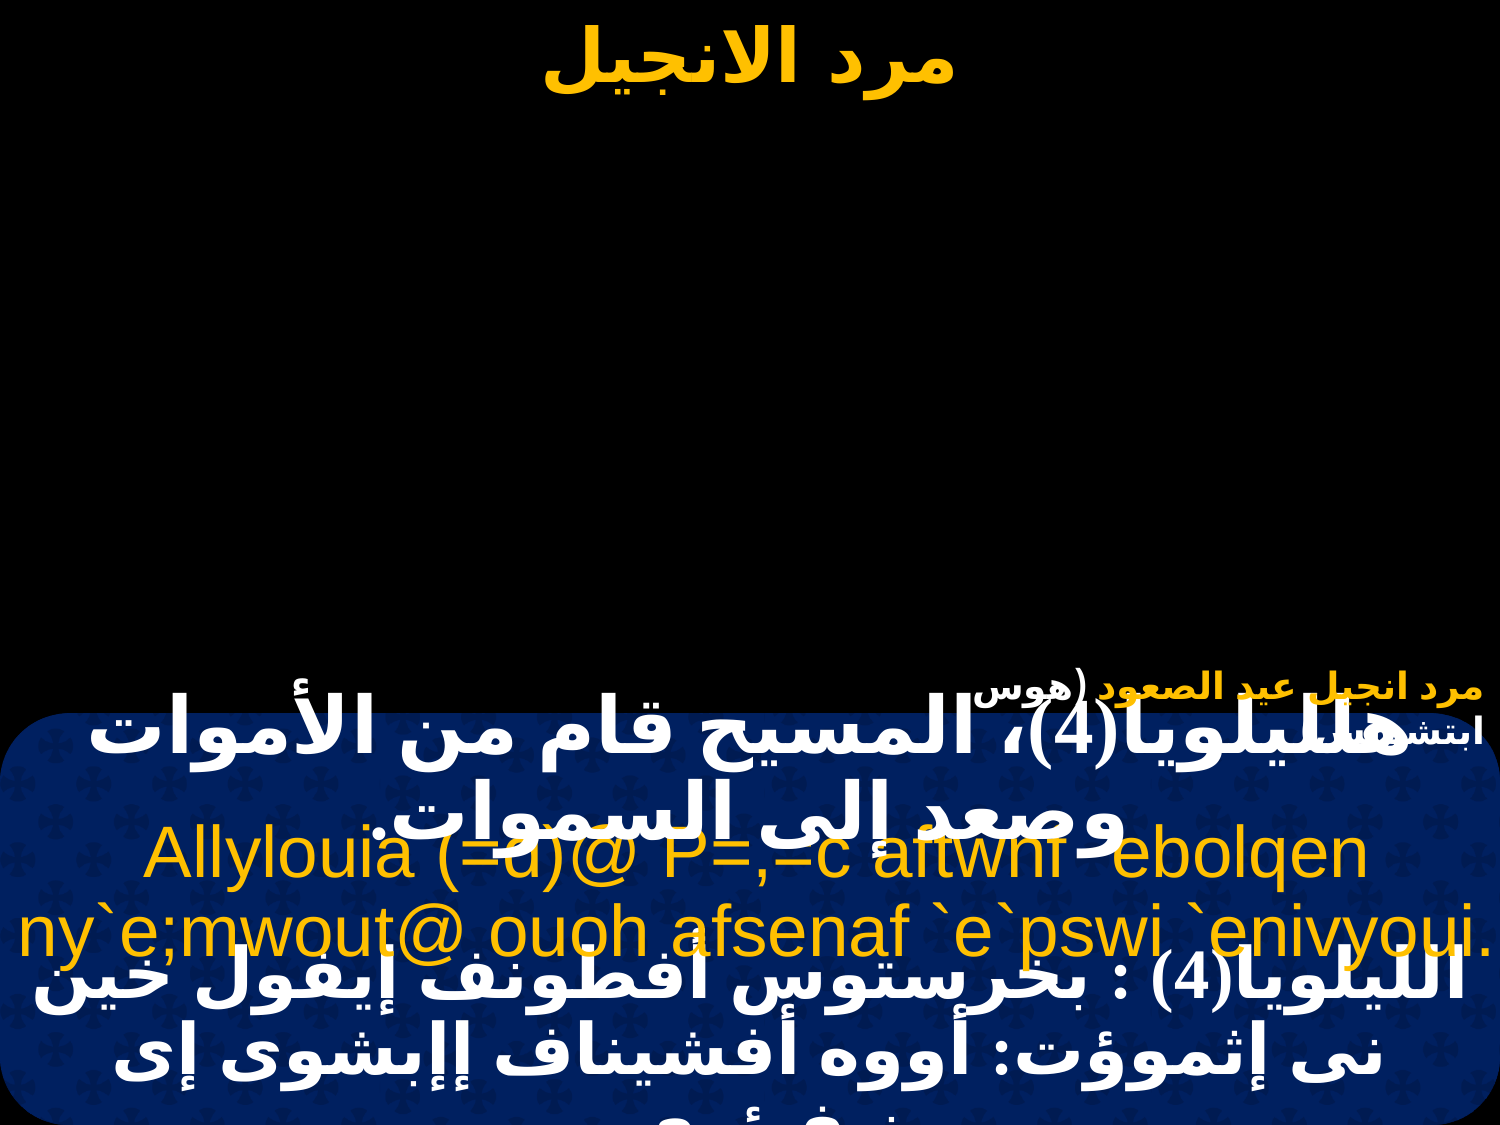

# نهاية مرد انجيل الصعود
مرد انجيل عيد الصعود (هوس ابتشويس)
هلليلويا(4)، المسيح قام من الأموات وصعد إلى السموات.
Allylouia (=d)@ P=,=c aftwnf `ebolqen ny`e;mwout@ ouoh afsenaf `e`pswi `enivyoui.
الليلويا(4) : بخرستوس أفطونف إيفول خين نى إثموؤت: أووه أفشيناف إإبشوى إى نيفيئوى.